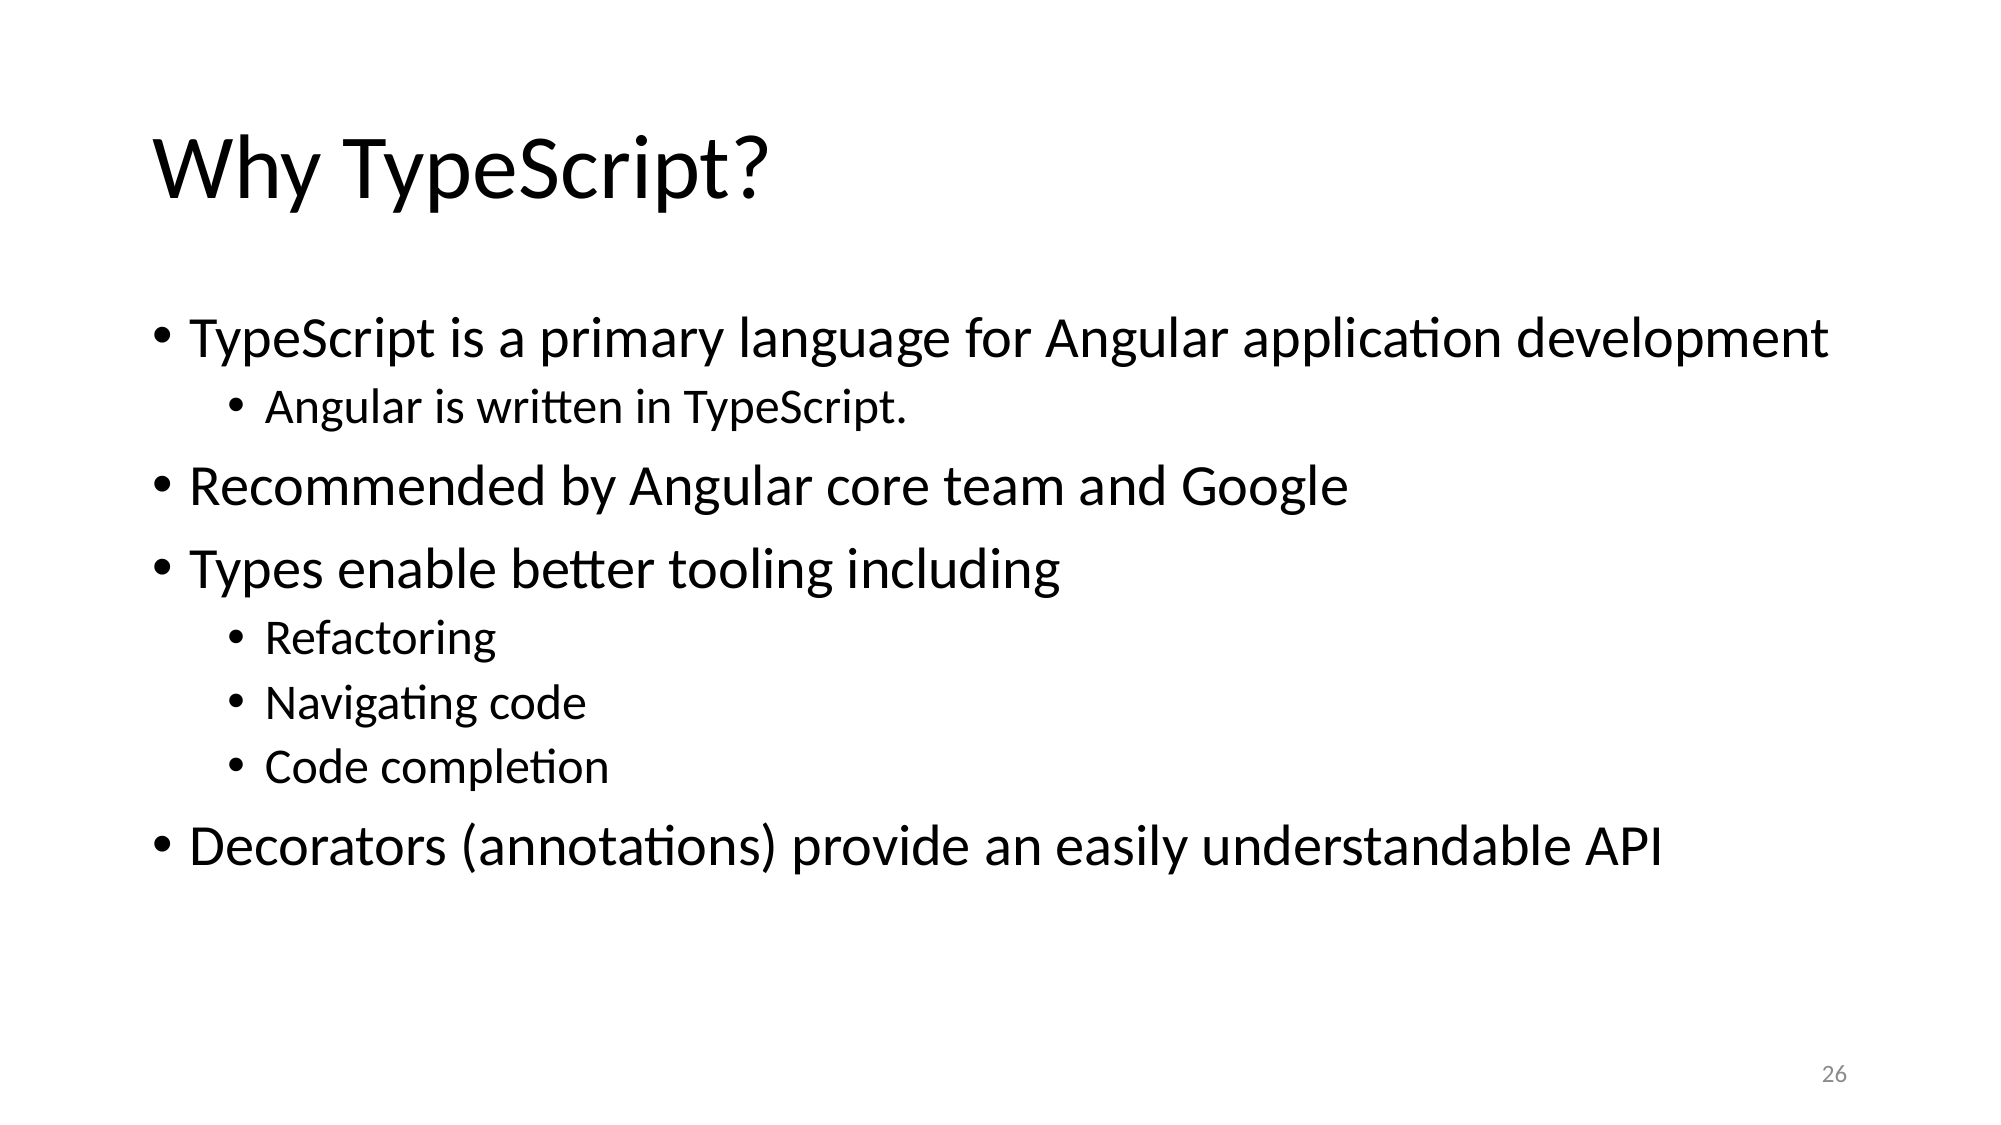

# Why TypeScript?
TypeScript is a primary language for Angular application development
Angular is written in TypeScript.
Recommended by Angular core team and Google
Types enable better tooling including
Refactoring
Navigating code
Code completion
Decorators (annotations) provide an easily understandable API

26